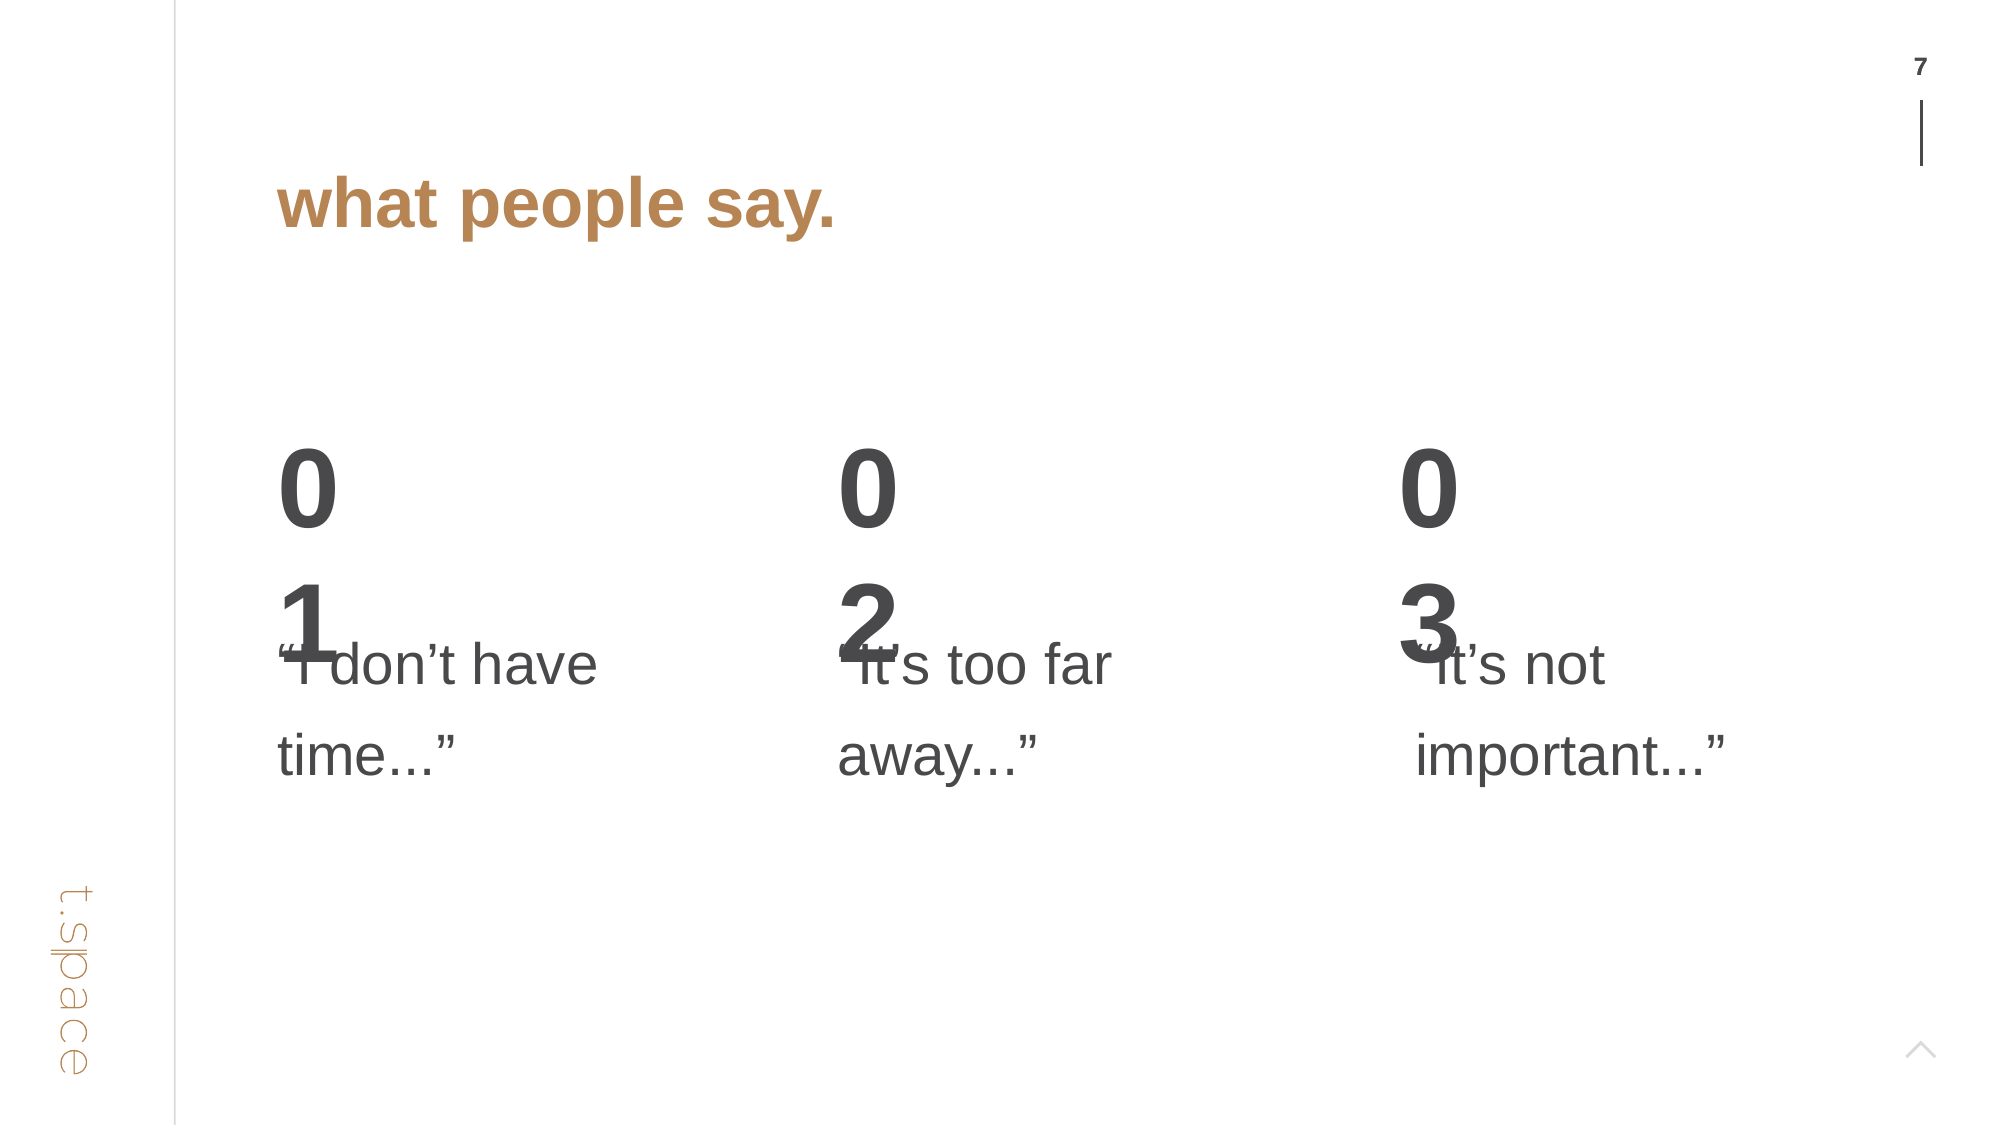

what people say.
01
02
03
“I don’t have time...”
“It’s too far away...”
“It’s not important...”